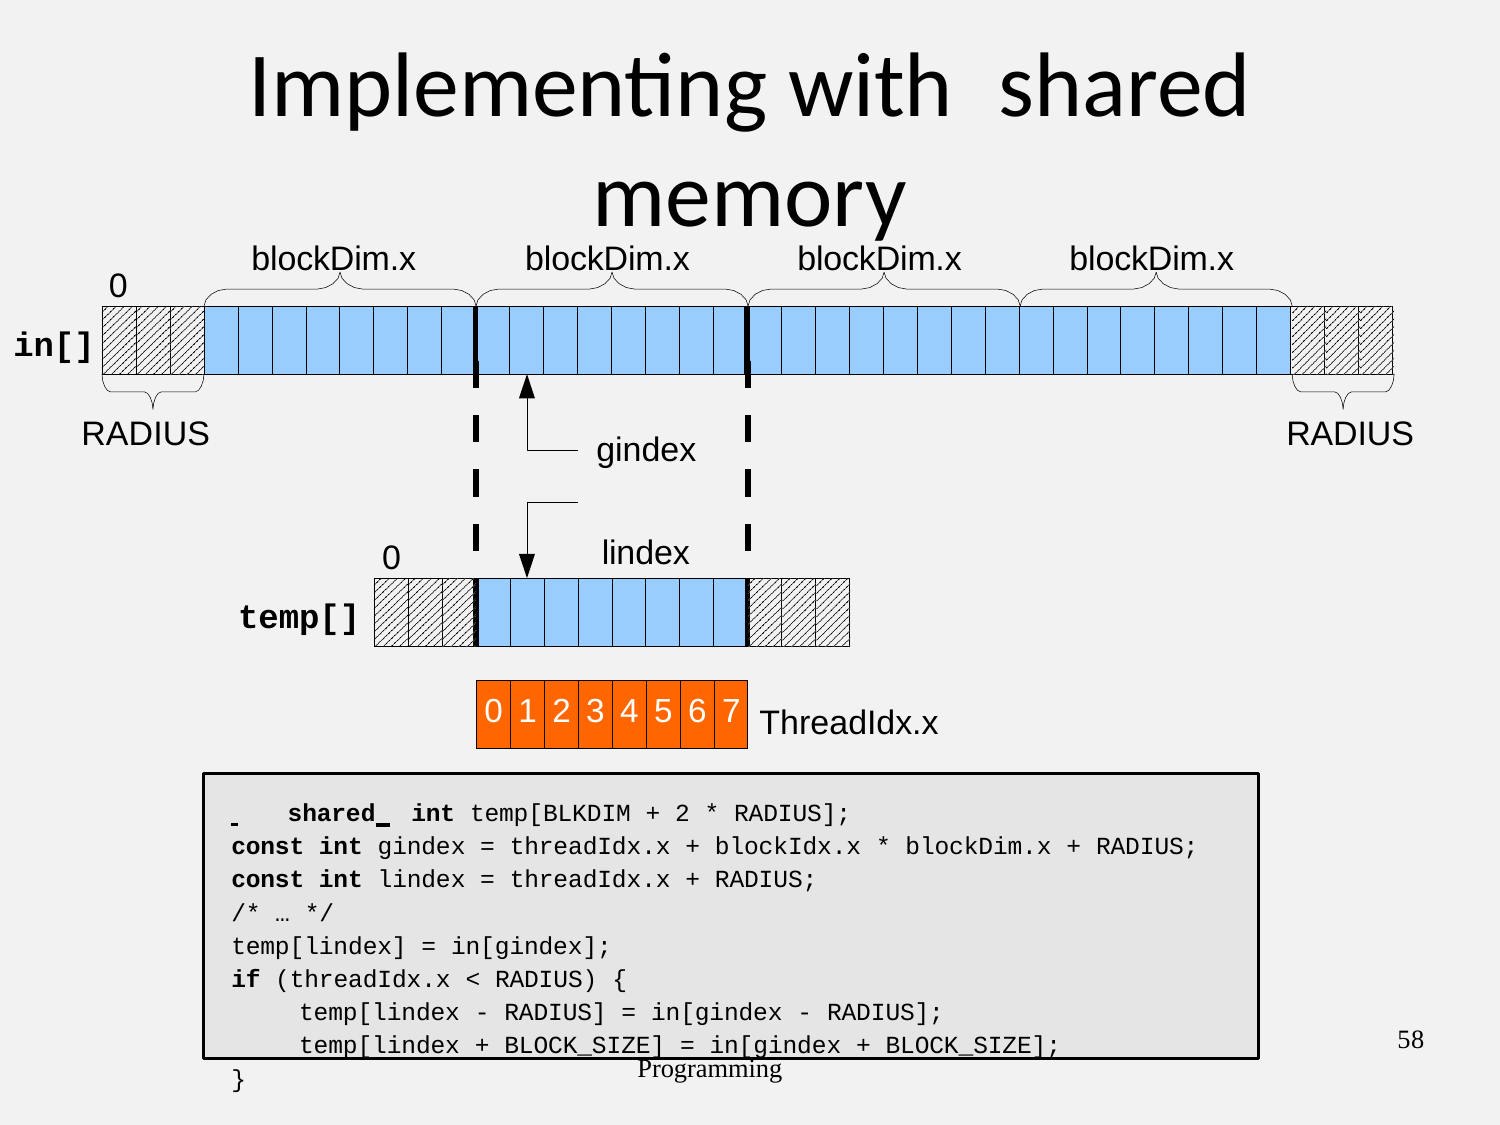

# Implementing with	shared memory
blockDim.x	blockDim.x	blockDim.x	blockDim.x
0

|  |  |  |  |  |  |  |  |  |  |  |  |  |  |  |  |  |  |  |  |  |  |  |  |  |  |  |  |  |  |  |  |  |  |  |  |  |  |
| --- | --- | --- | --- | --- | --- | --- | --- | --- | --- | --- | --- | --- | --- | --- | --- | --- | --- | --- | --- | --- | --- | --- | --- | --- | --- | --- | --- | --- | --- | --- | --- | --- | --- | --- | --- | --- | --- |
in[]

RADIUS
RADIUS

gindex  lindex

0
temp[]

|  |  |  |  |  |  |  |  |  |  |  |  |  |  |
| --- | --- | --- | --- | --- | --- | --- | --- | --- | --- | --- | --- | --- | --- |
| 0 | 1 | 2 | 3 | 4 | 5 | 6 | 7 |
| --- | --- | --- | --- | --- | --- | --- | --- |
ThreadIdx.x
 	shared 	int temp[BLKDIM + 2 * RADIUS];
const int gindex = threadIdx.x + blockIdx.x * blockDim.x + RADIUS;
const int lindex = threadIdx.x + RADIUS;
/* … */
temp[lindex] = in[gindex];
if (threadIdx.x < RADIUS) {
temp[lindex - RADIUS] = in[gindex - RADIUS];  temp[lindex + BLOCK_SIZE] = in[gindex + BLOCK_SIZE];
58
CUDA Programming
}